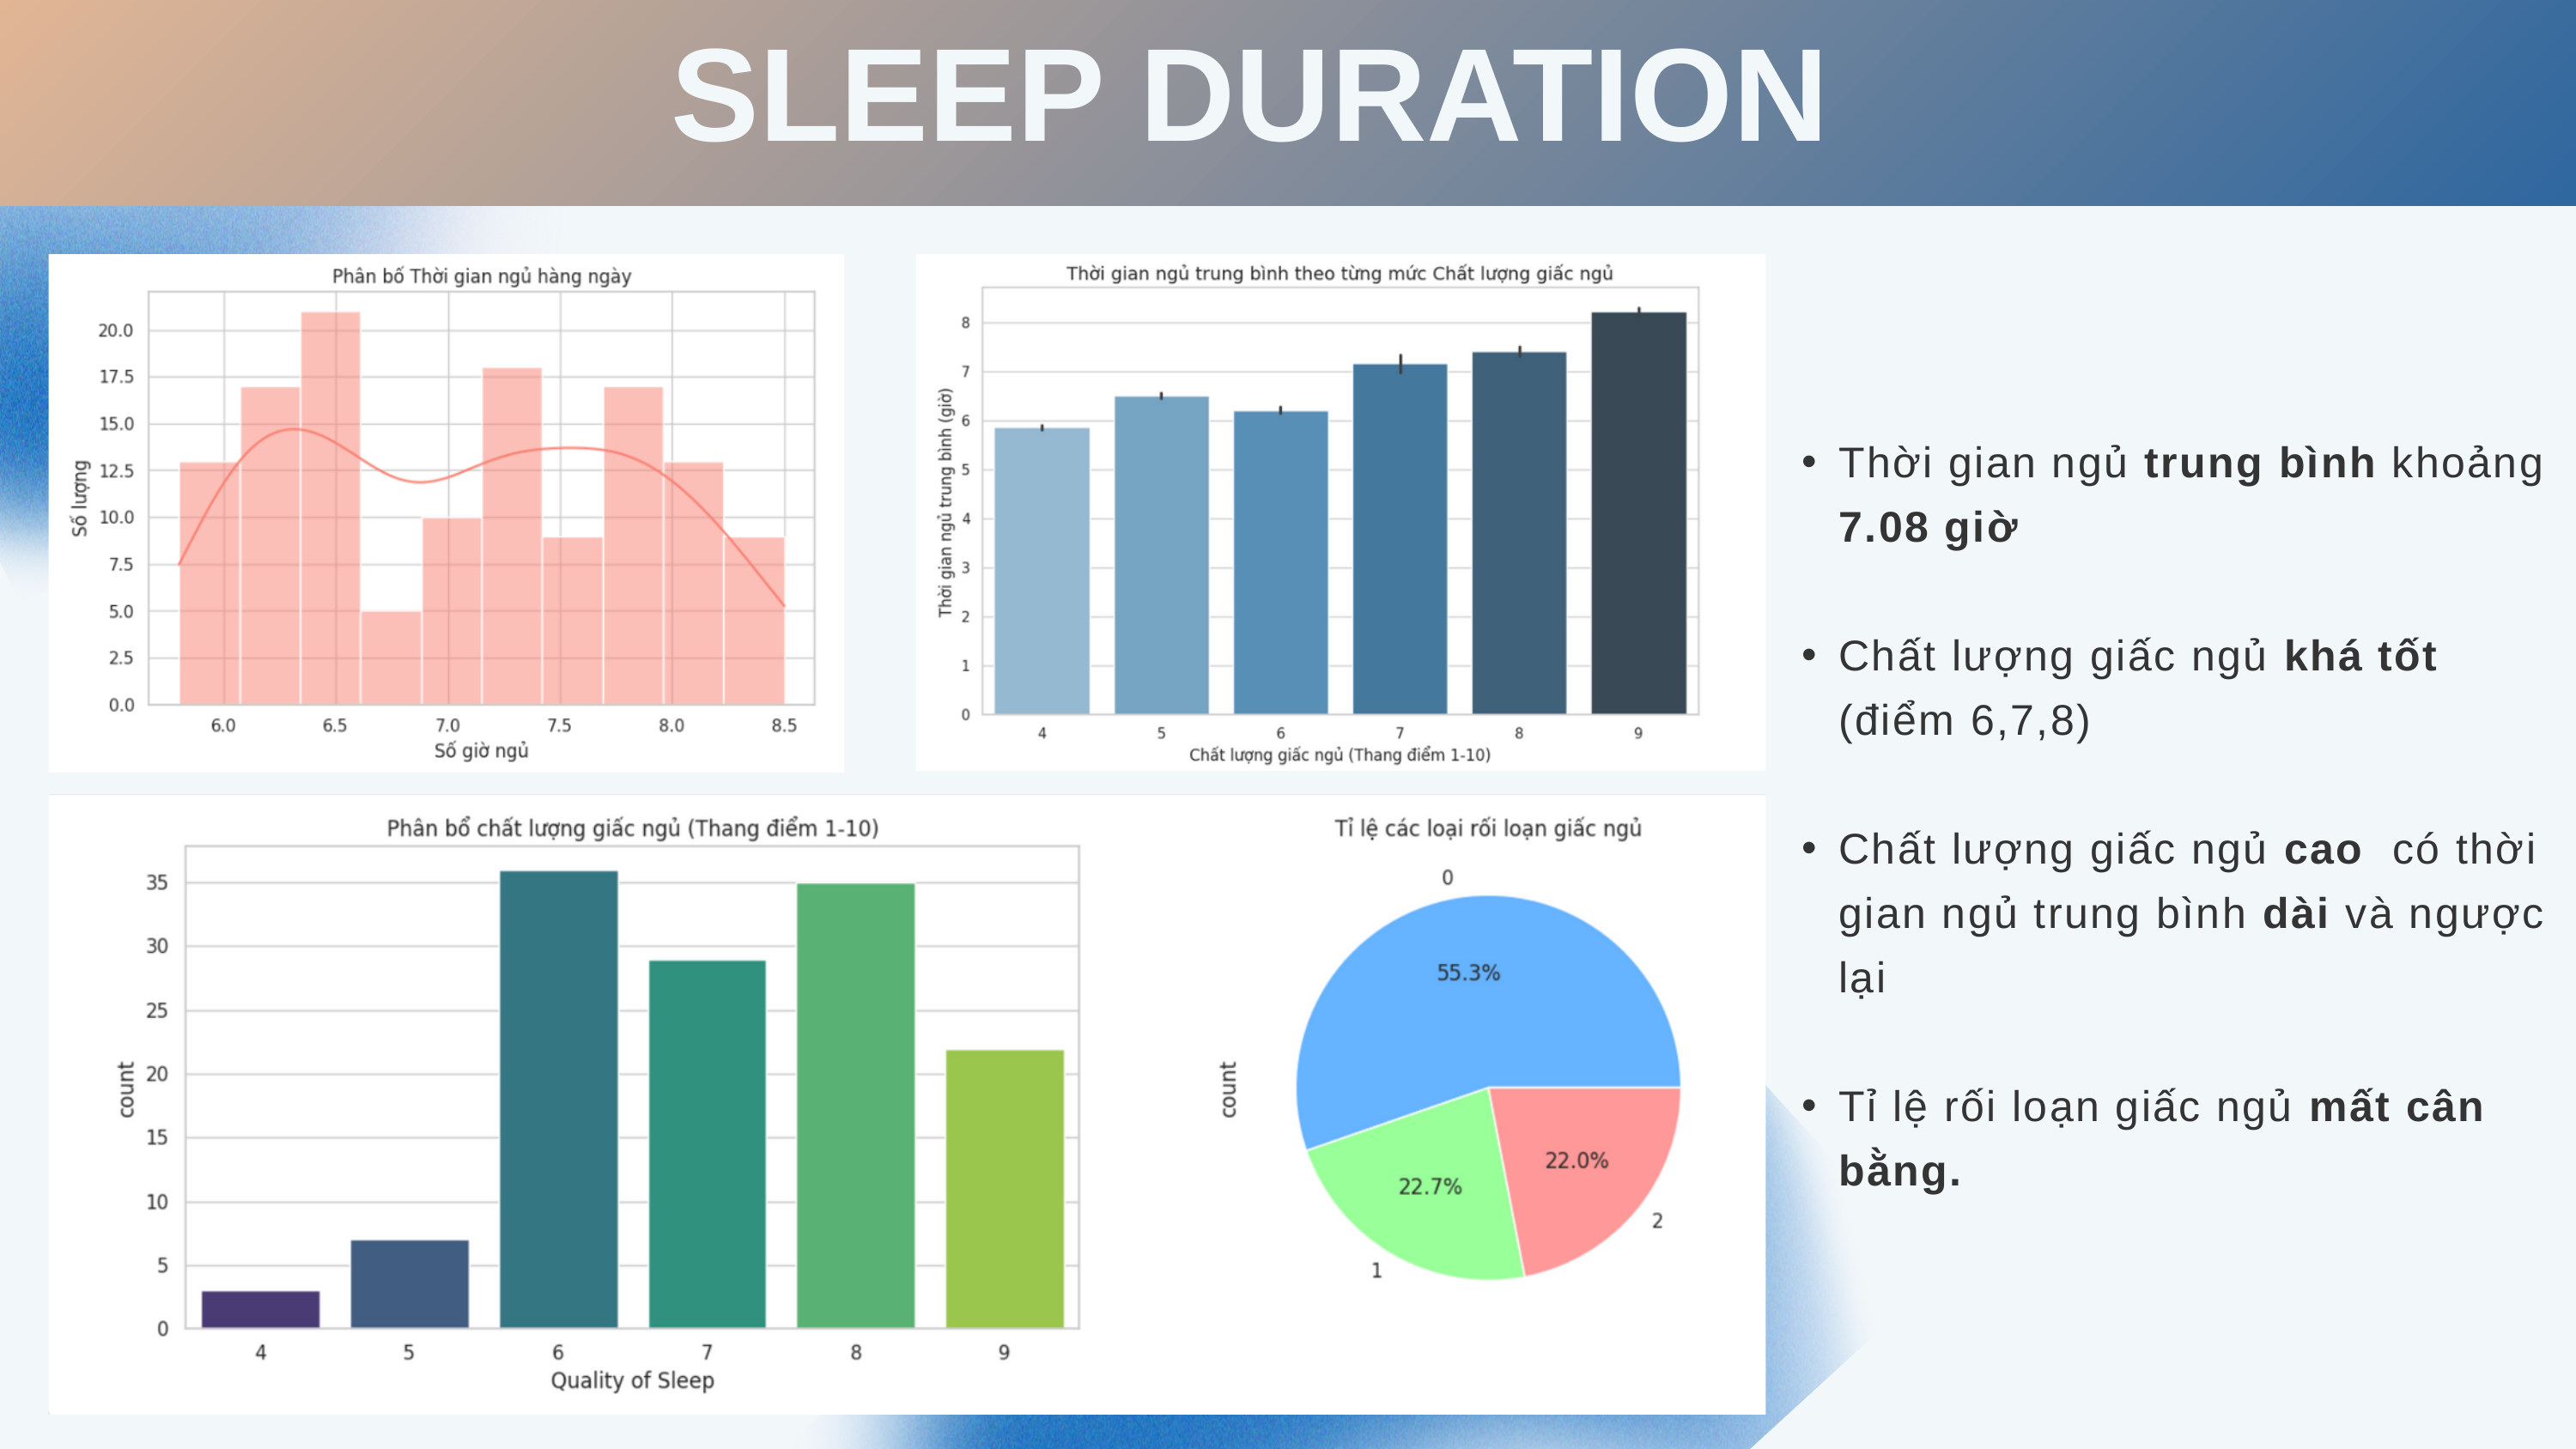

SLEEP DURATION

Thời gian ngủ trung bình khoảng 7.08 giờ

Chất lượng giấc ngủ khá tốt (điểm 6,7,8)

Chất lượng giấc ngủ cao  có thời gian ngủ trung bình dài và ngược lại

Tỉ lệ rối loạn giấc ngủ mất cân bằng.